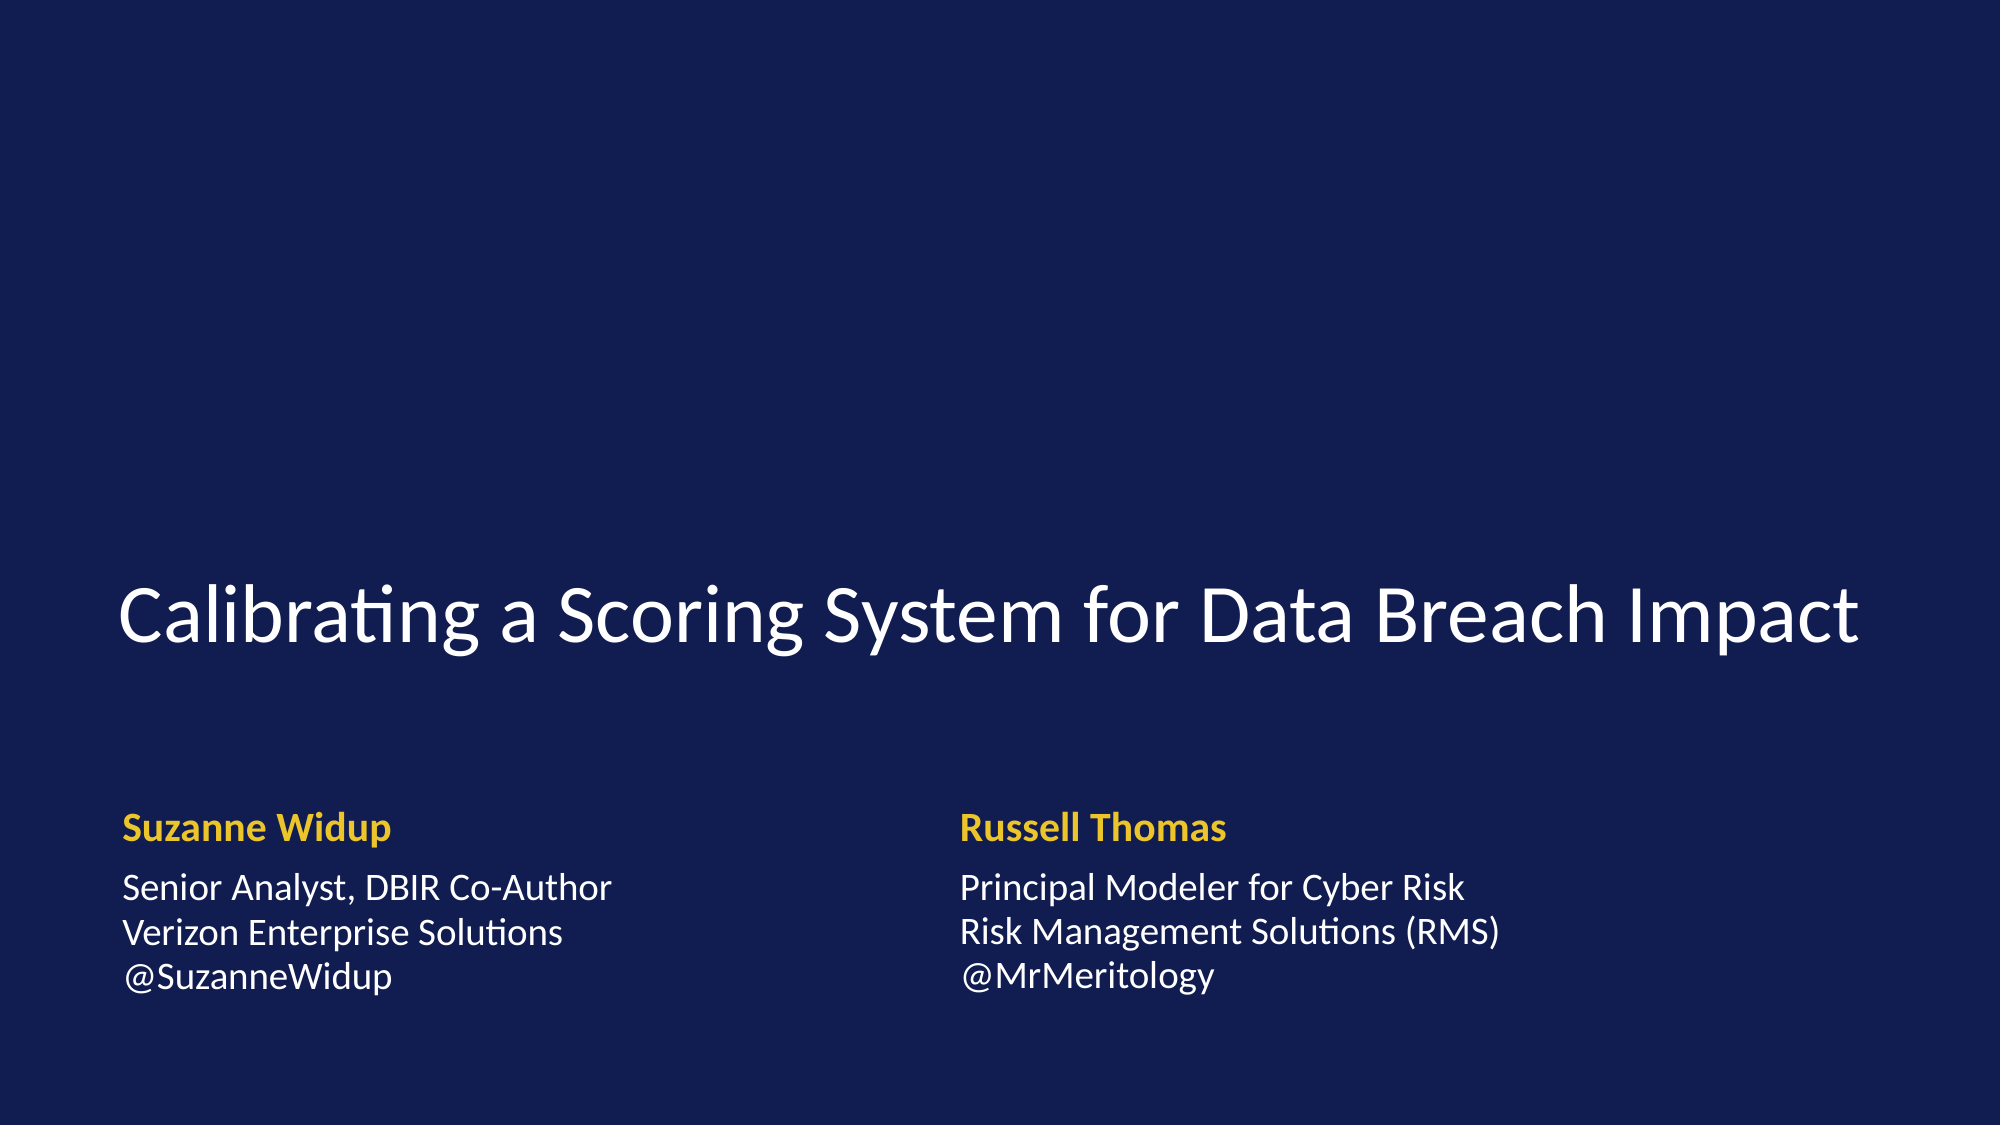

# Calibrating a Scoring System for Data Breach Impact
Suzanne Widup
Russell Thomas
Senior Analyst, DBIR Co-Author
Verizon Enterprise Solutions
@SuzanneWidup
Principal Modeler for Cyber Risk
Risk Management Solutions (RMS)
@MrMeritology